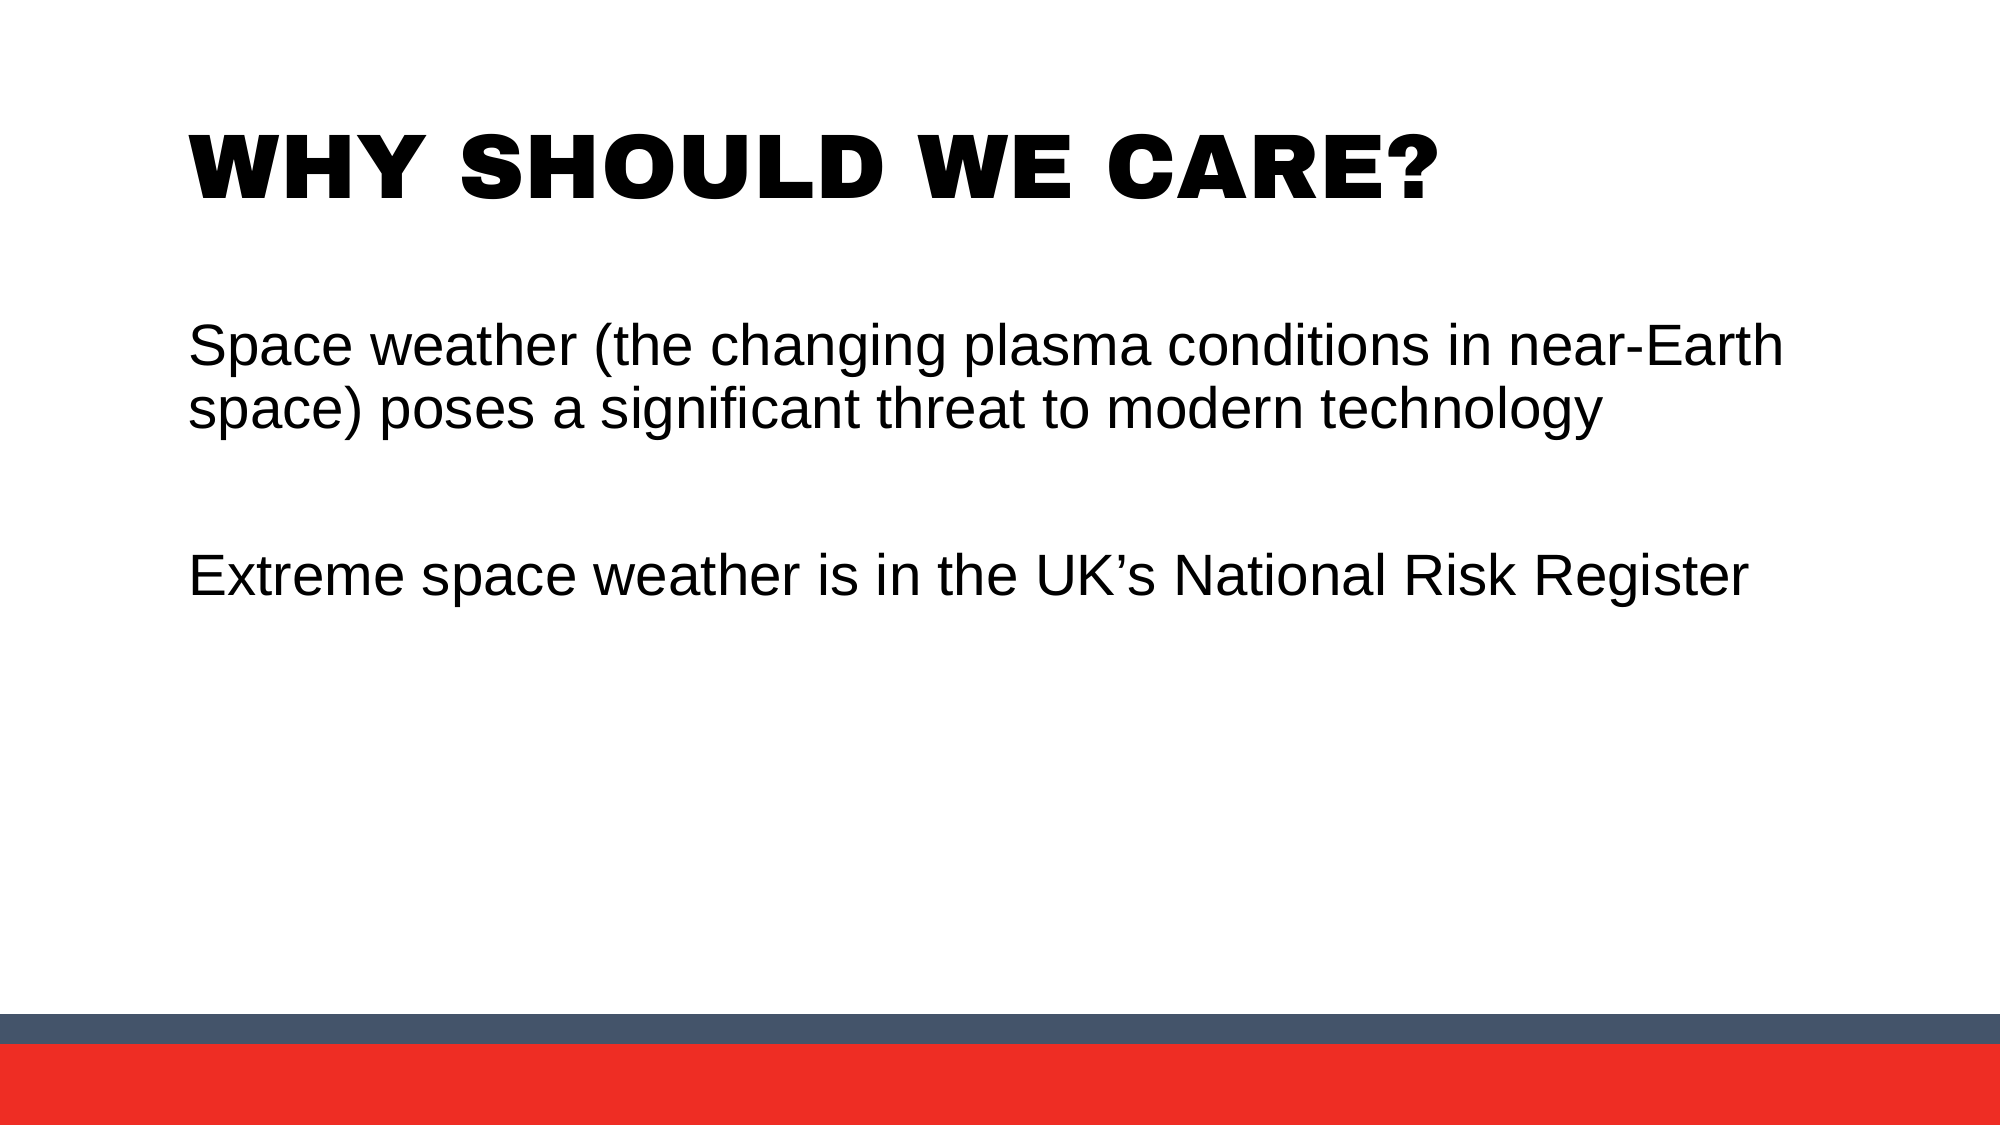

# WHY SHOULD WE CARE?

Space weather (the changing plasma conditions in near-Earth space) poses a significant threat to modern technology

Extreme space weather is in the UK’s National Risk Register